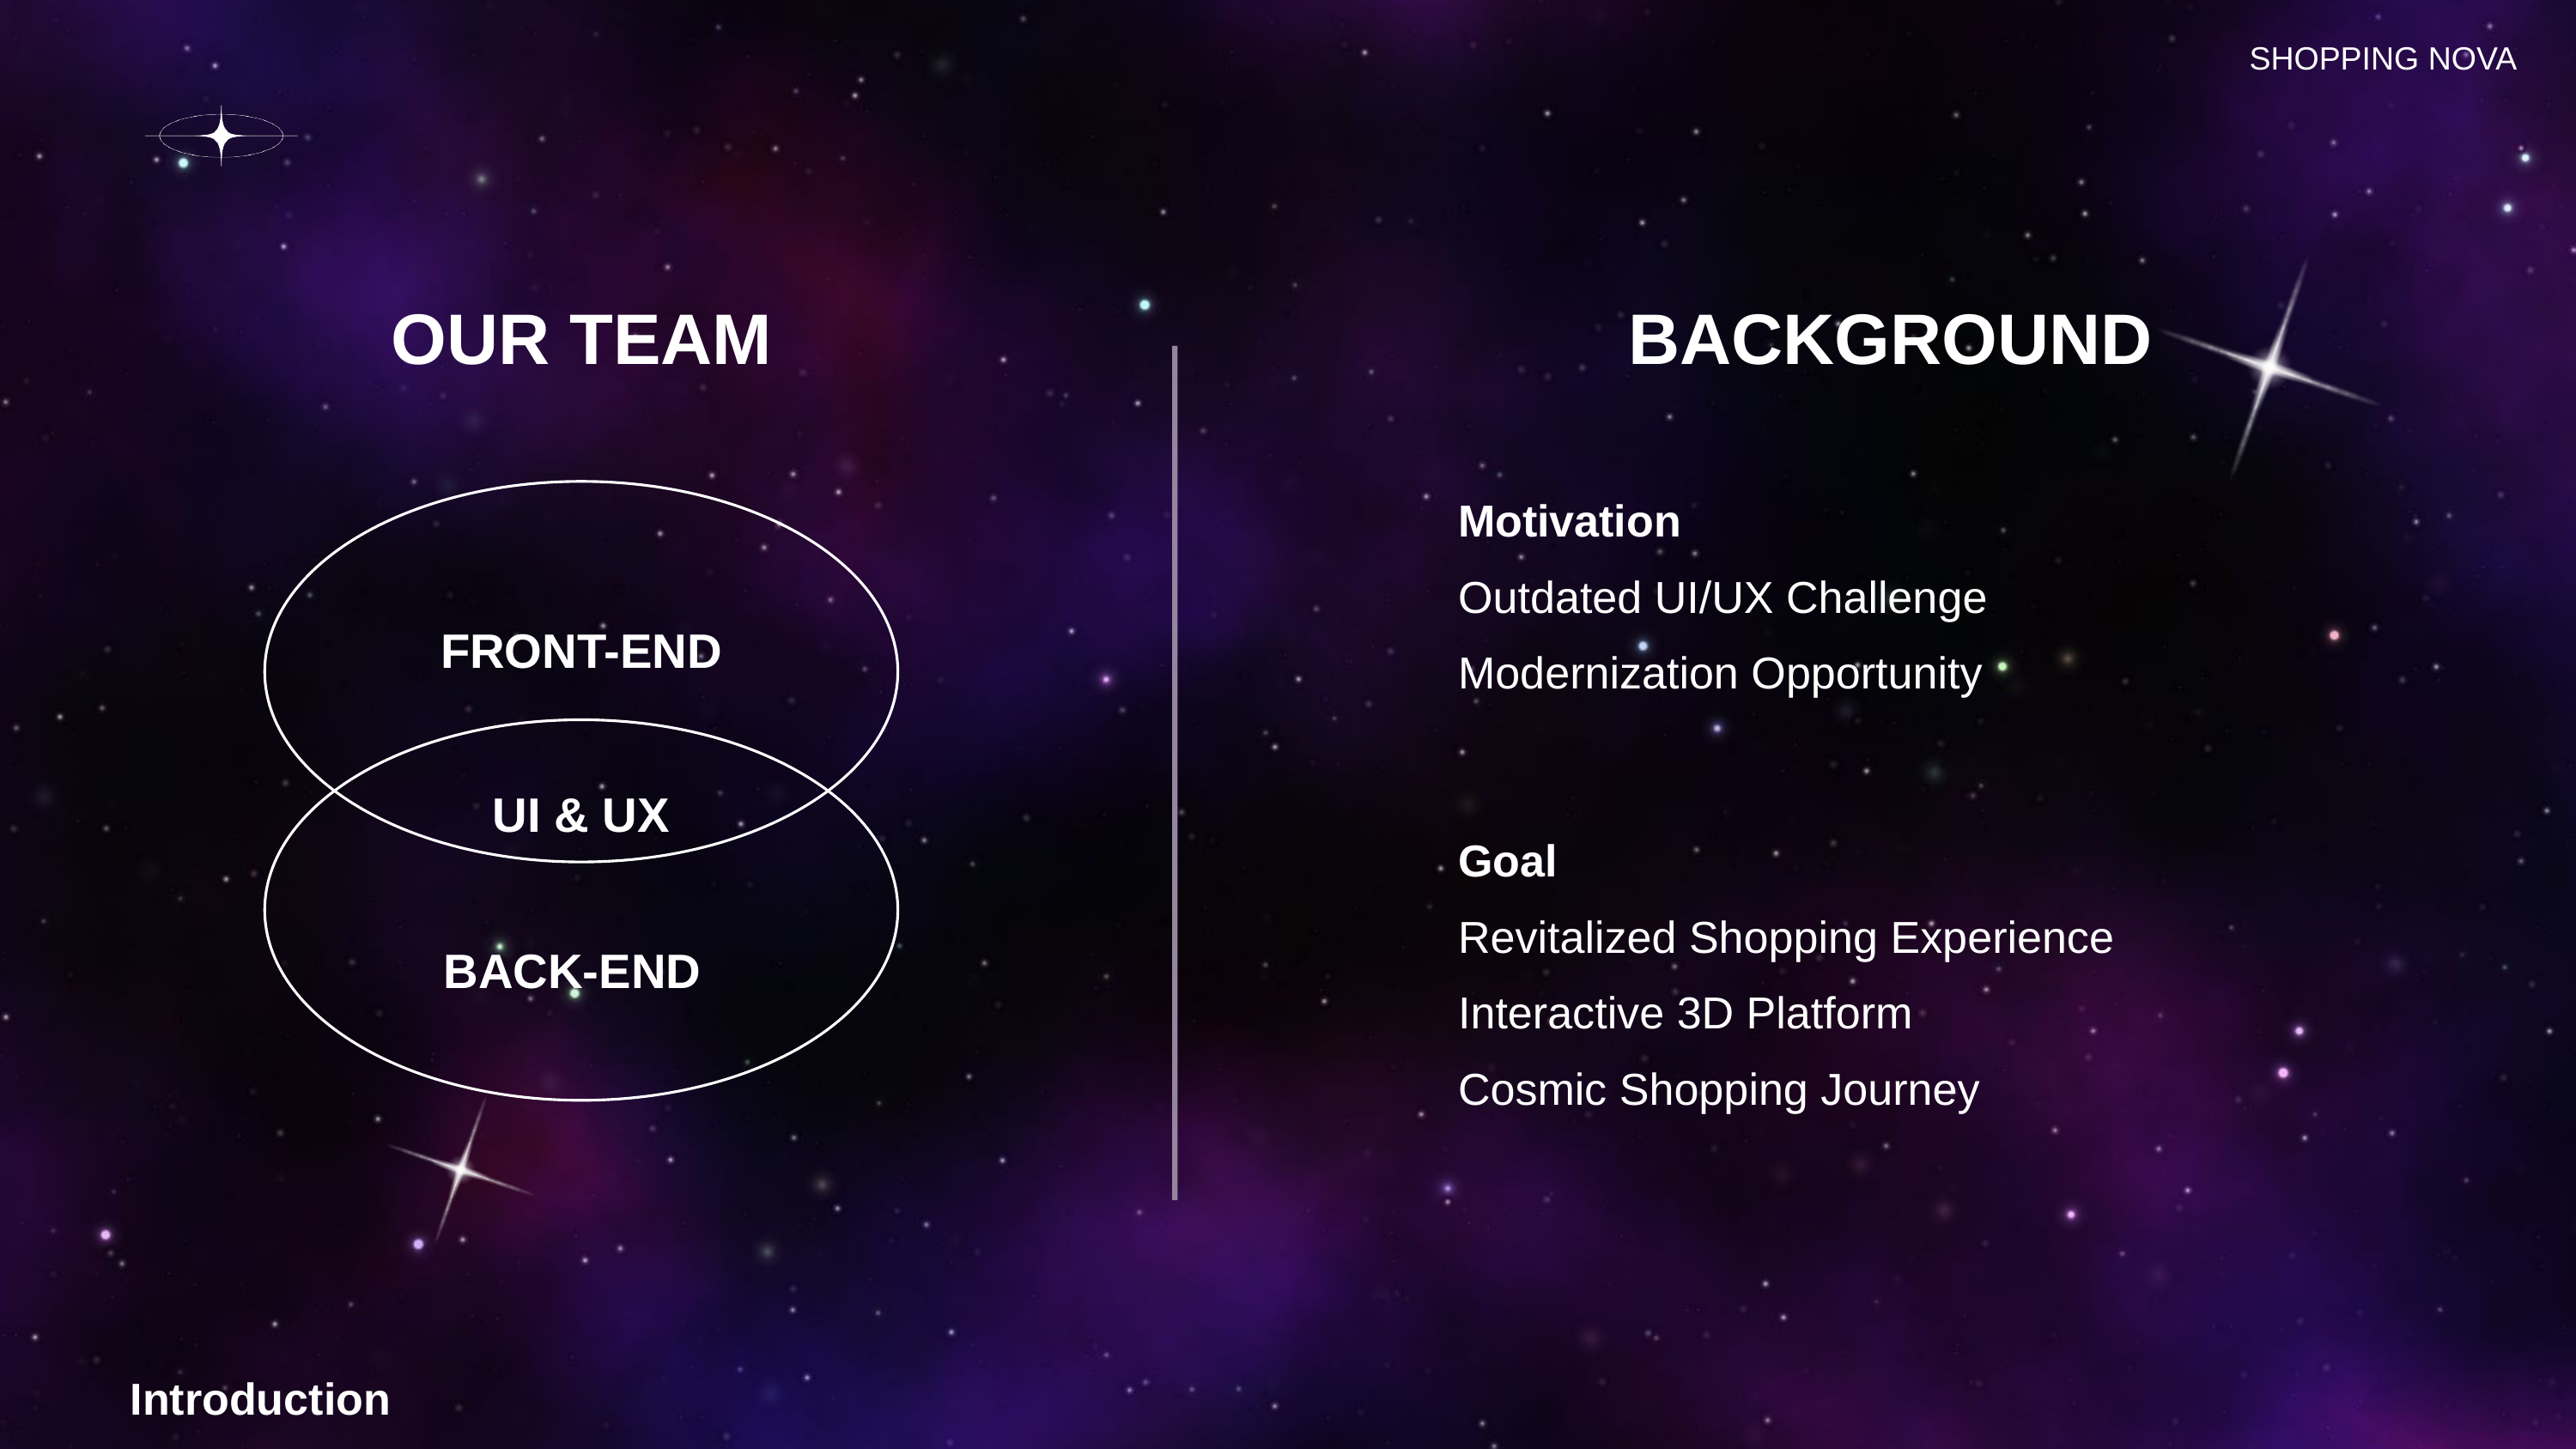

SHOPPING NOVA

OUR TEAM
BACKGROUND

Motivation
Outdated UI/UX Challenge
Modernization Opportunity

Goal
Revitalized Shopping Experience Interactive 3D Platform
Cosmic Shopping Journey

FRONT-END
UI & UX

BACK-END

Introduction